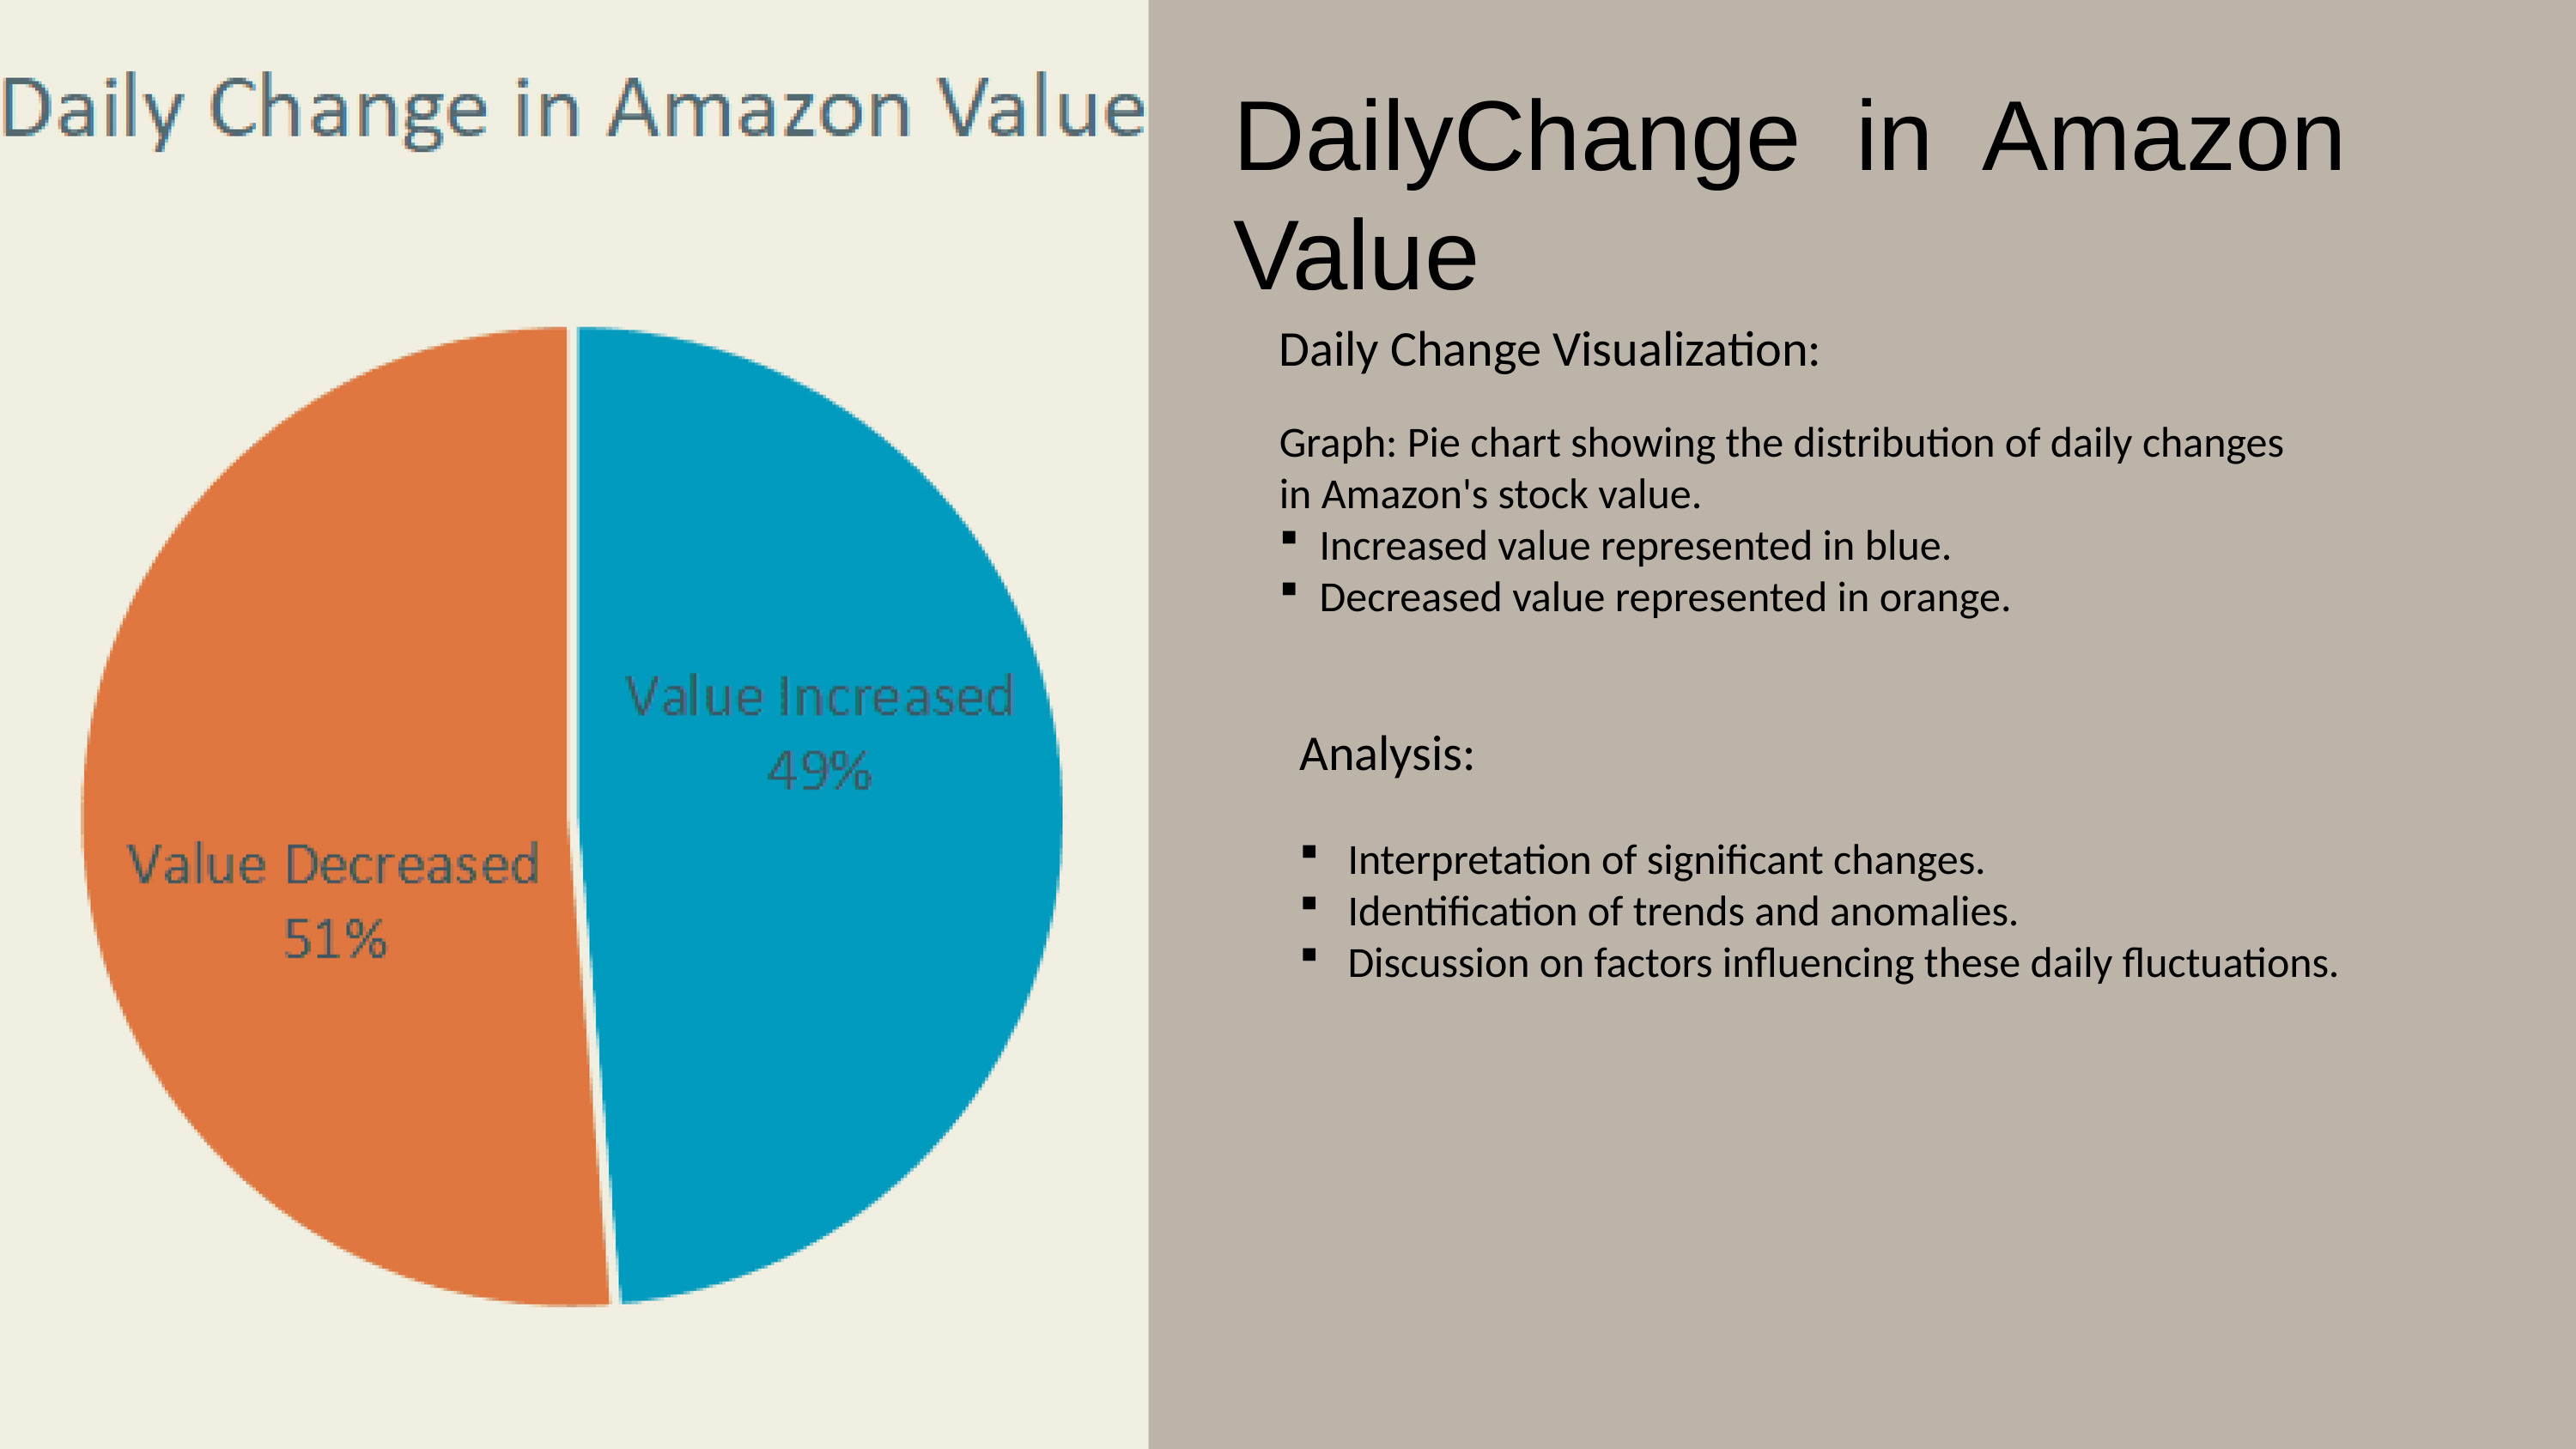

DailyChange in Amazon Value
Daily Change Visualization:
Graph: Pie chart showing the distribution of daily changes in Amazon's stock value.
Increased value represented in blue.
Decreased value represented in orange.

Analysis:

Interpretation of significant changes.
Identification of trends and anomalies.
Discussion on factors influencing these daily fluctuations.